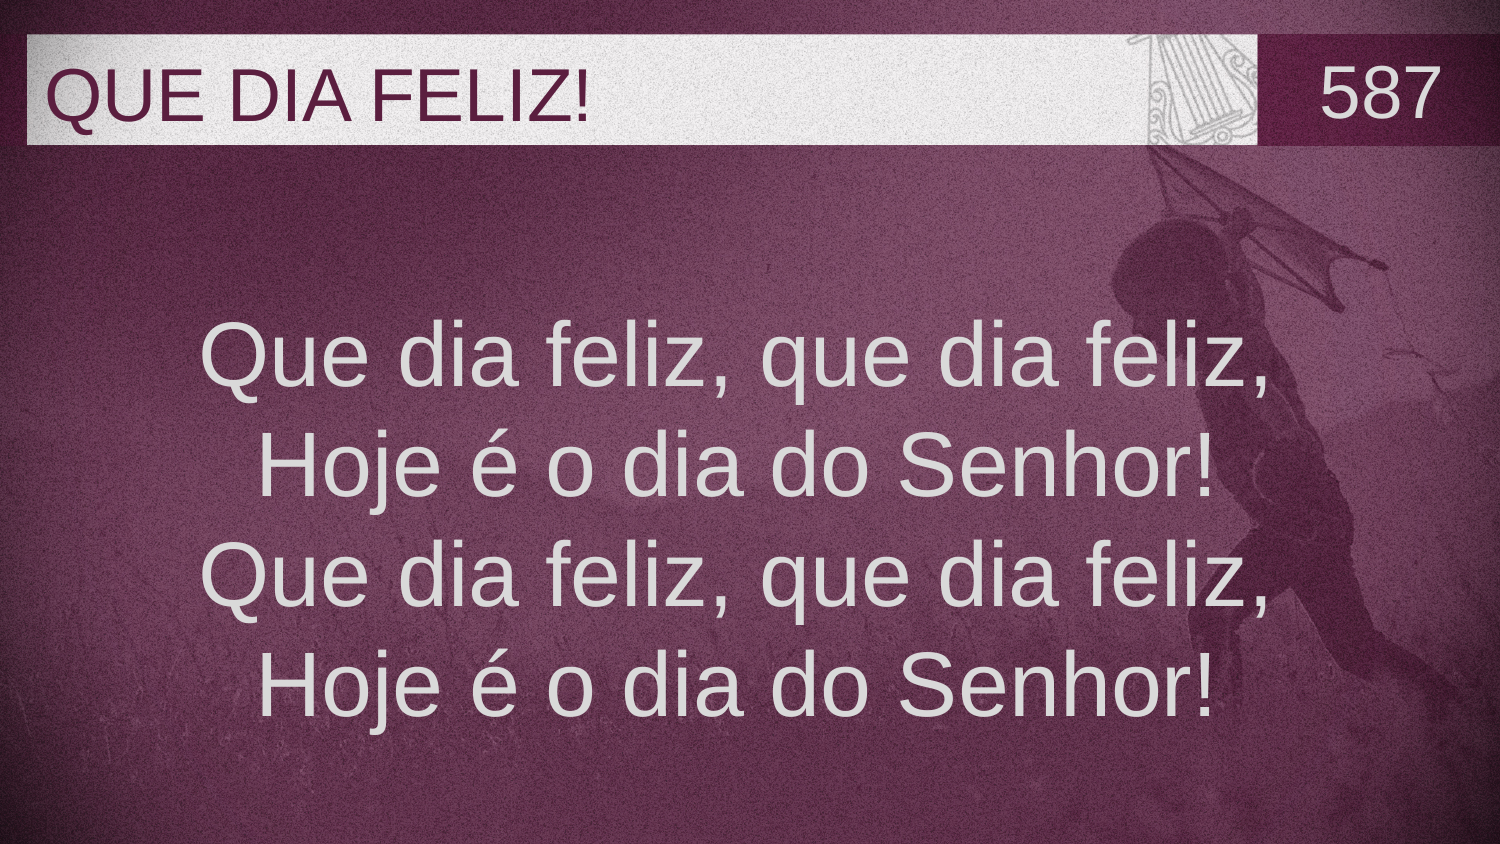

# QUE DIA FELIZ!
587
Que dia feliz, que dia feliz,
Hoje é o dia do Senhor!
Que dia feliz, que dia feliz,
Hoje é o dia do Senhor!